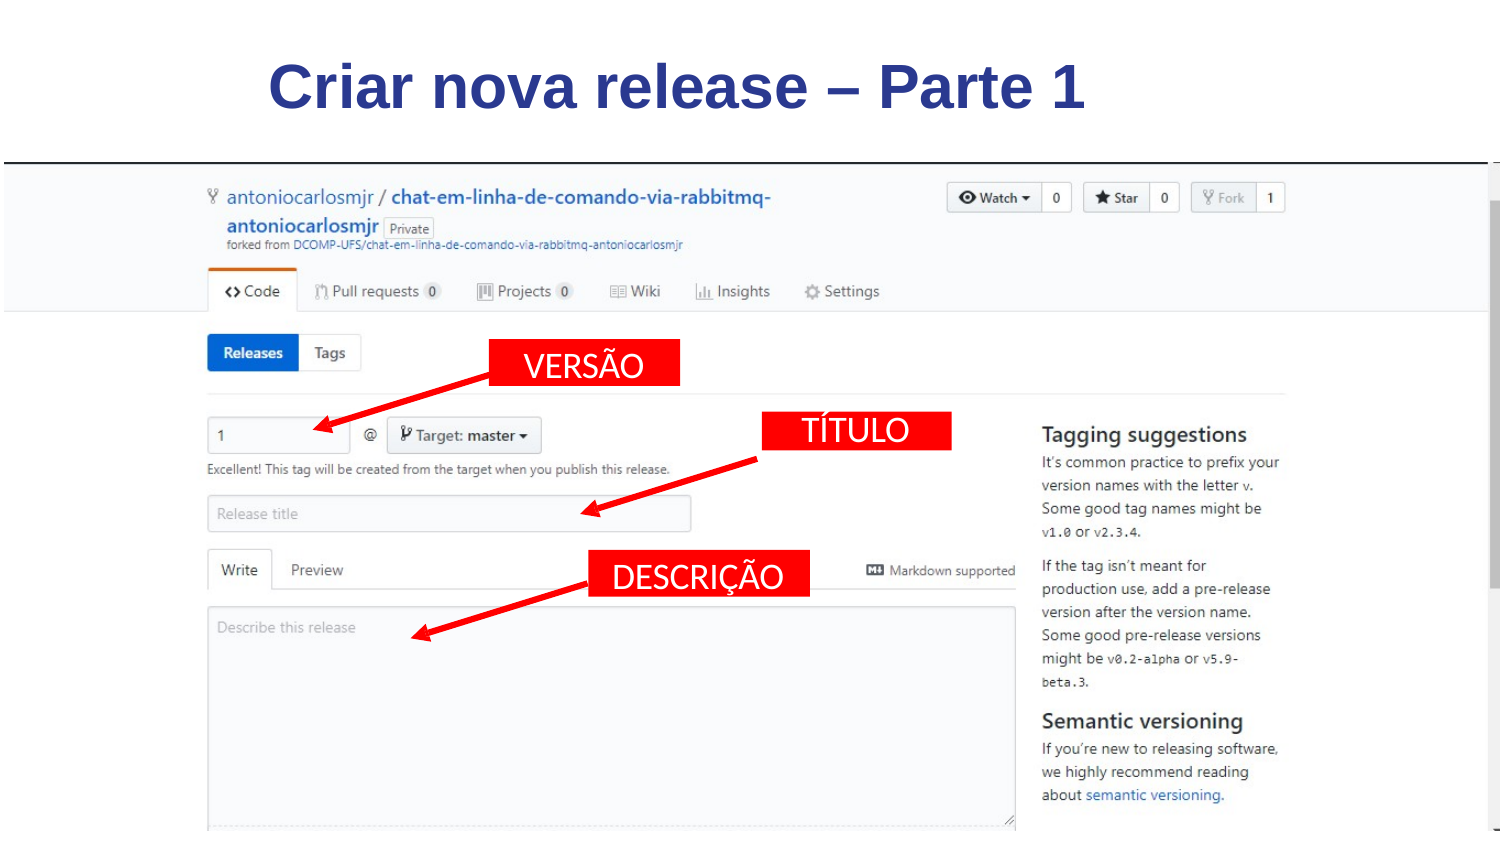

# Criar nova release – Parte 1

VERSÃO
TÍTULO

DESCRIÇÃO